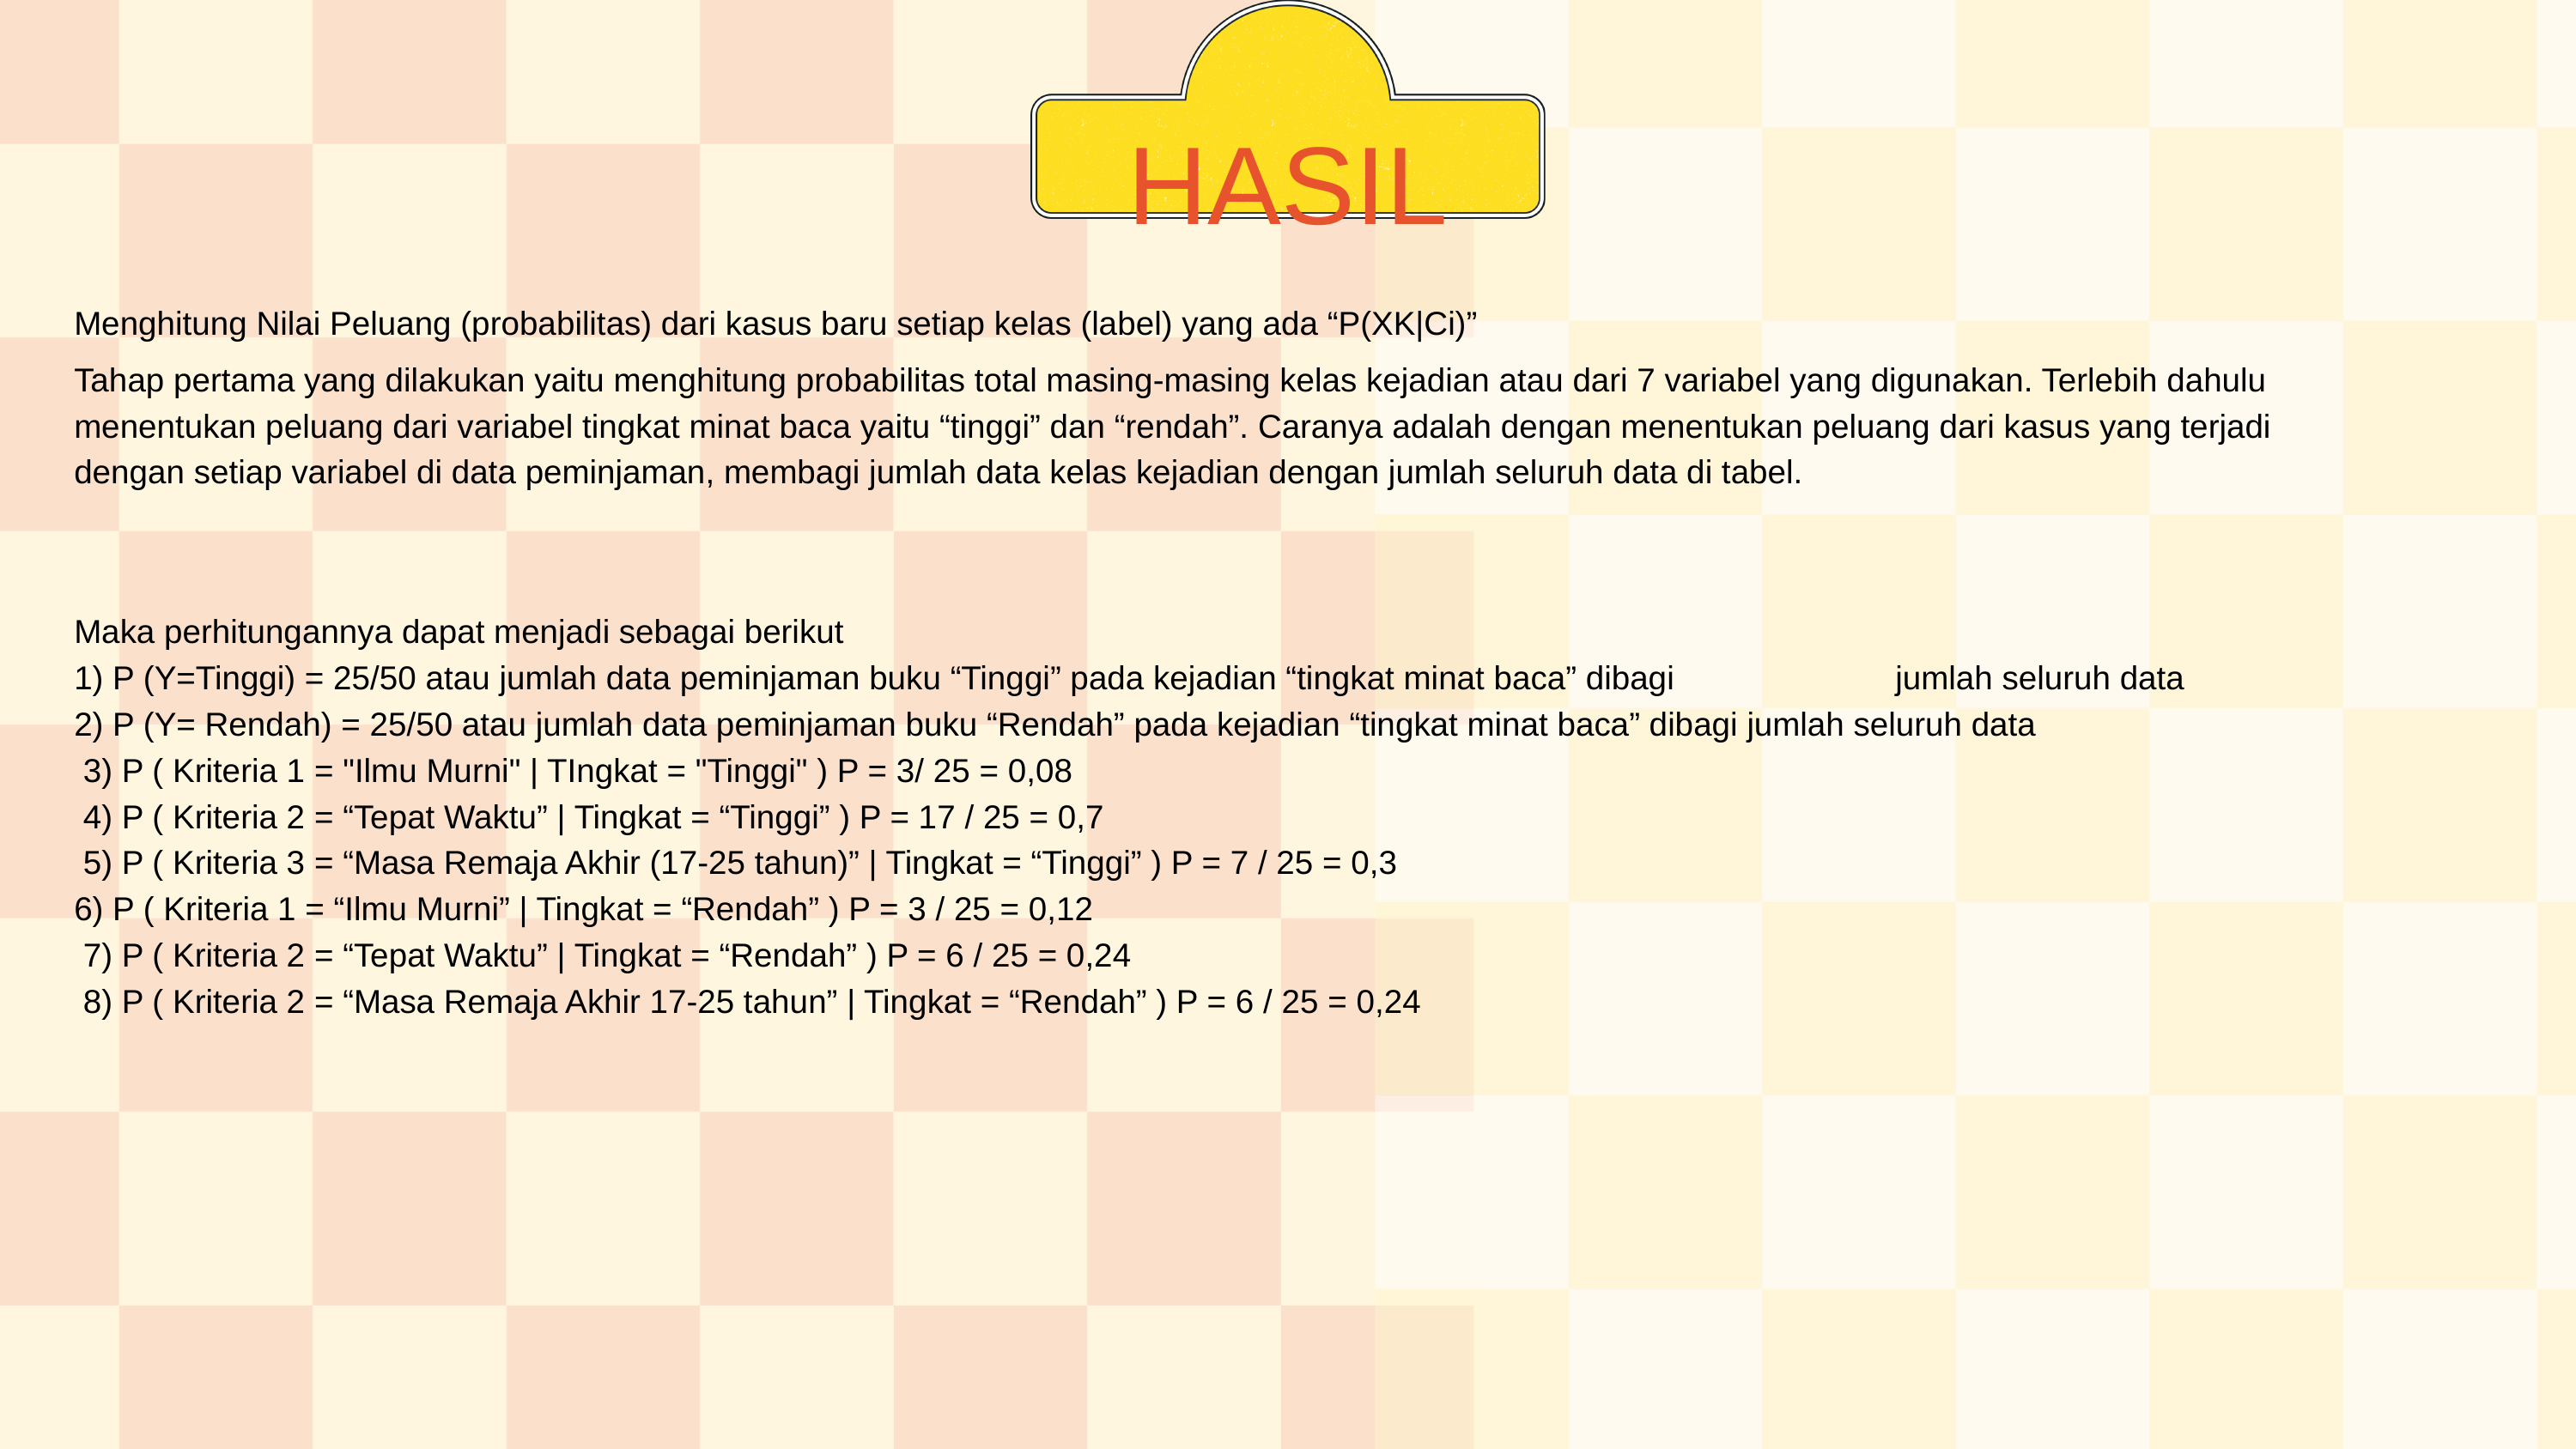

HASIL
Menghitung Nilai Peluang (probabilitas) dari kasus baru setiap kelas (label) yang ada “P(XK|Ci)”
Tahap pertama yang dilakukan yaitu menghitung probabilitas total masing-masing kelas kejadian atau dari 7 variabel yang digunakan. Terlebih dahulu menentukan peluang dari variabel tingkat minat baca yaitu “tinggi” dan “rendah”. Caranya adalah dengan menentukan peluang dari kasus yang terjadi dengan setiap variabel di data peminjaman, membagi jumlah data kelas kejadian dengan jumlah seluruh data di tabel.
Maka perhitungannya dapat menjadi sebagai berikut
1) P (Y=Tinggi) = 25/50 atau jumlah data peminjaman buku “Tinggi” pada kejadian “tingkat minat baca” dibagi                        jumlah seluruh data
2) P (Y= Rendah) = 25/50 atau jumlah data peminjaman buku “Rendah” pada kejadian “tingkat minat baca” dibagi jumlah seluruh data
 3) P ( Kriteria 1 = "Ilmu Murni" | TIngkat = "Tinggi" ) P = 3/ 25 = 0,08
 4) P ( Kriteria 2 = “Tepat Waktu” | Tingkat = “Tinggi” ) P = 17 / 25 = 0,7
 5) P ( Kriteria 3 = “Masa Remaja Akhir (17-25 tahun)” | Tingkat = “Tinggi” ) P = 7 / 25 = 0,3
6) P ( Kriteria 1 = “Ilmu Murni” | Tingkat = “Rendah” ) P = 3 / 25 = 0,12
 7) P ( Kriteria 2 = “Tepat Waktu” | Tingkat = “Rendah” ) P = 6 / 25 = 0,24
 8) P ( Kriteria 2 = “Masa Remaja Akhir 17-25 tahun” | Tingkat = “Rendah” ) P = 6 / 25 = 0,24